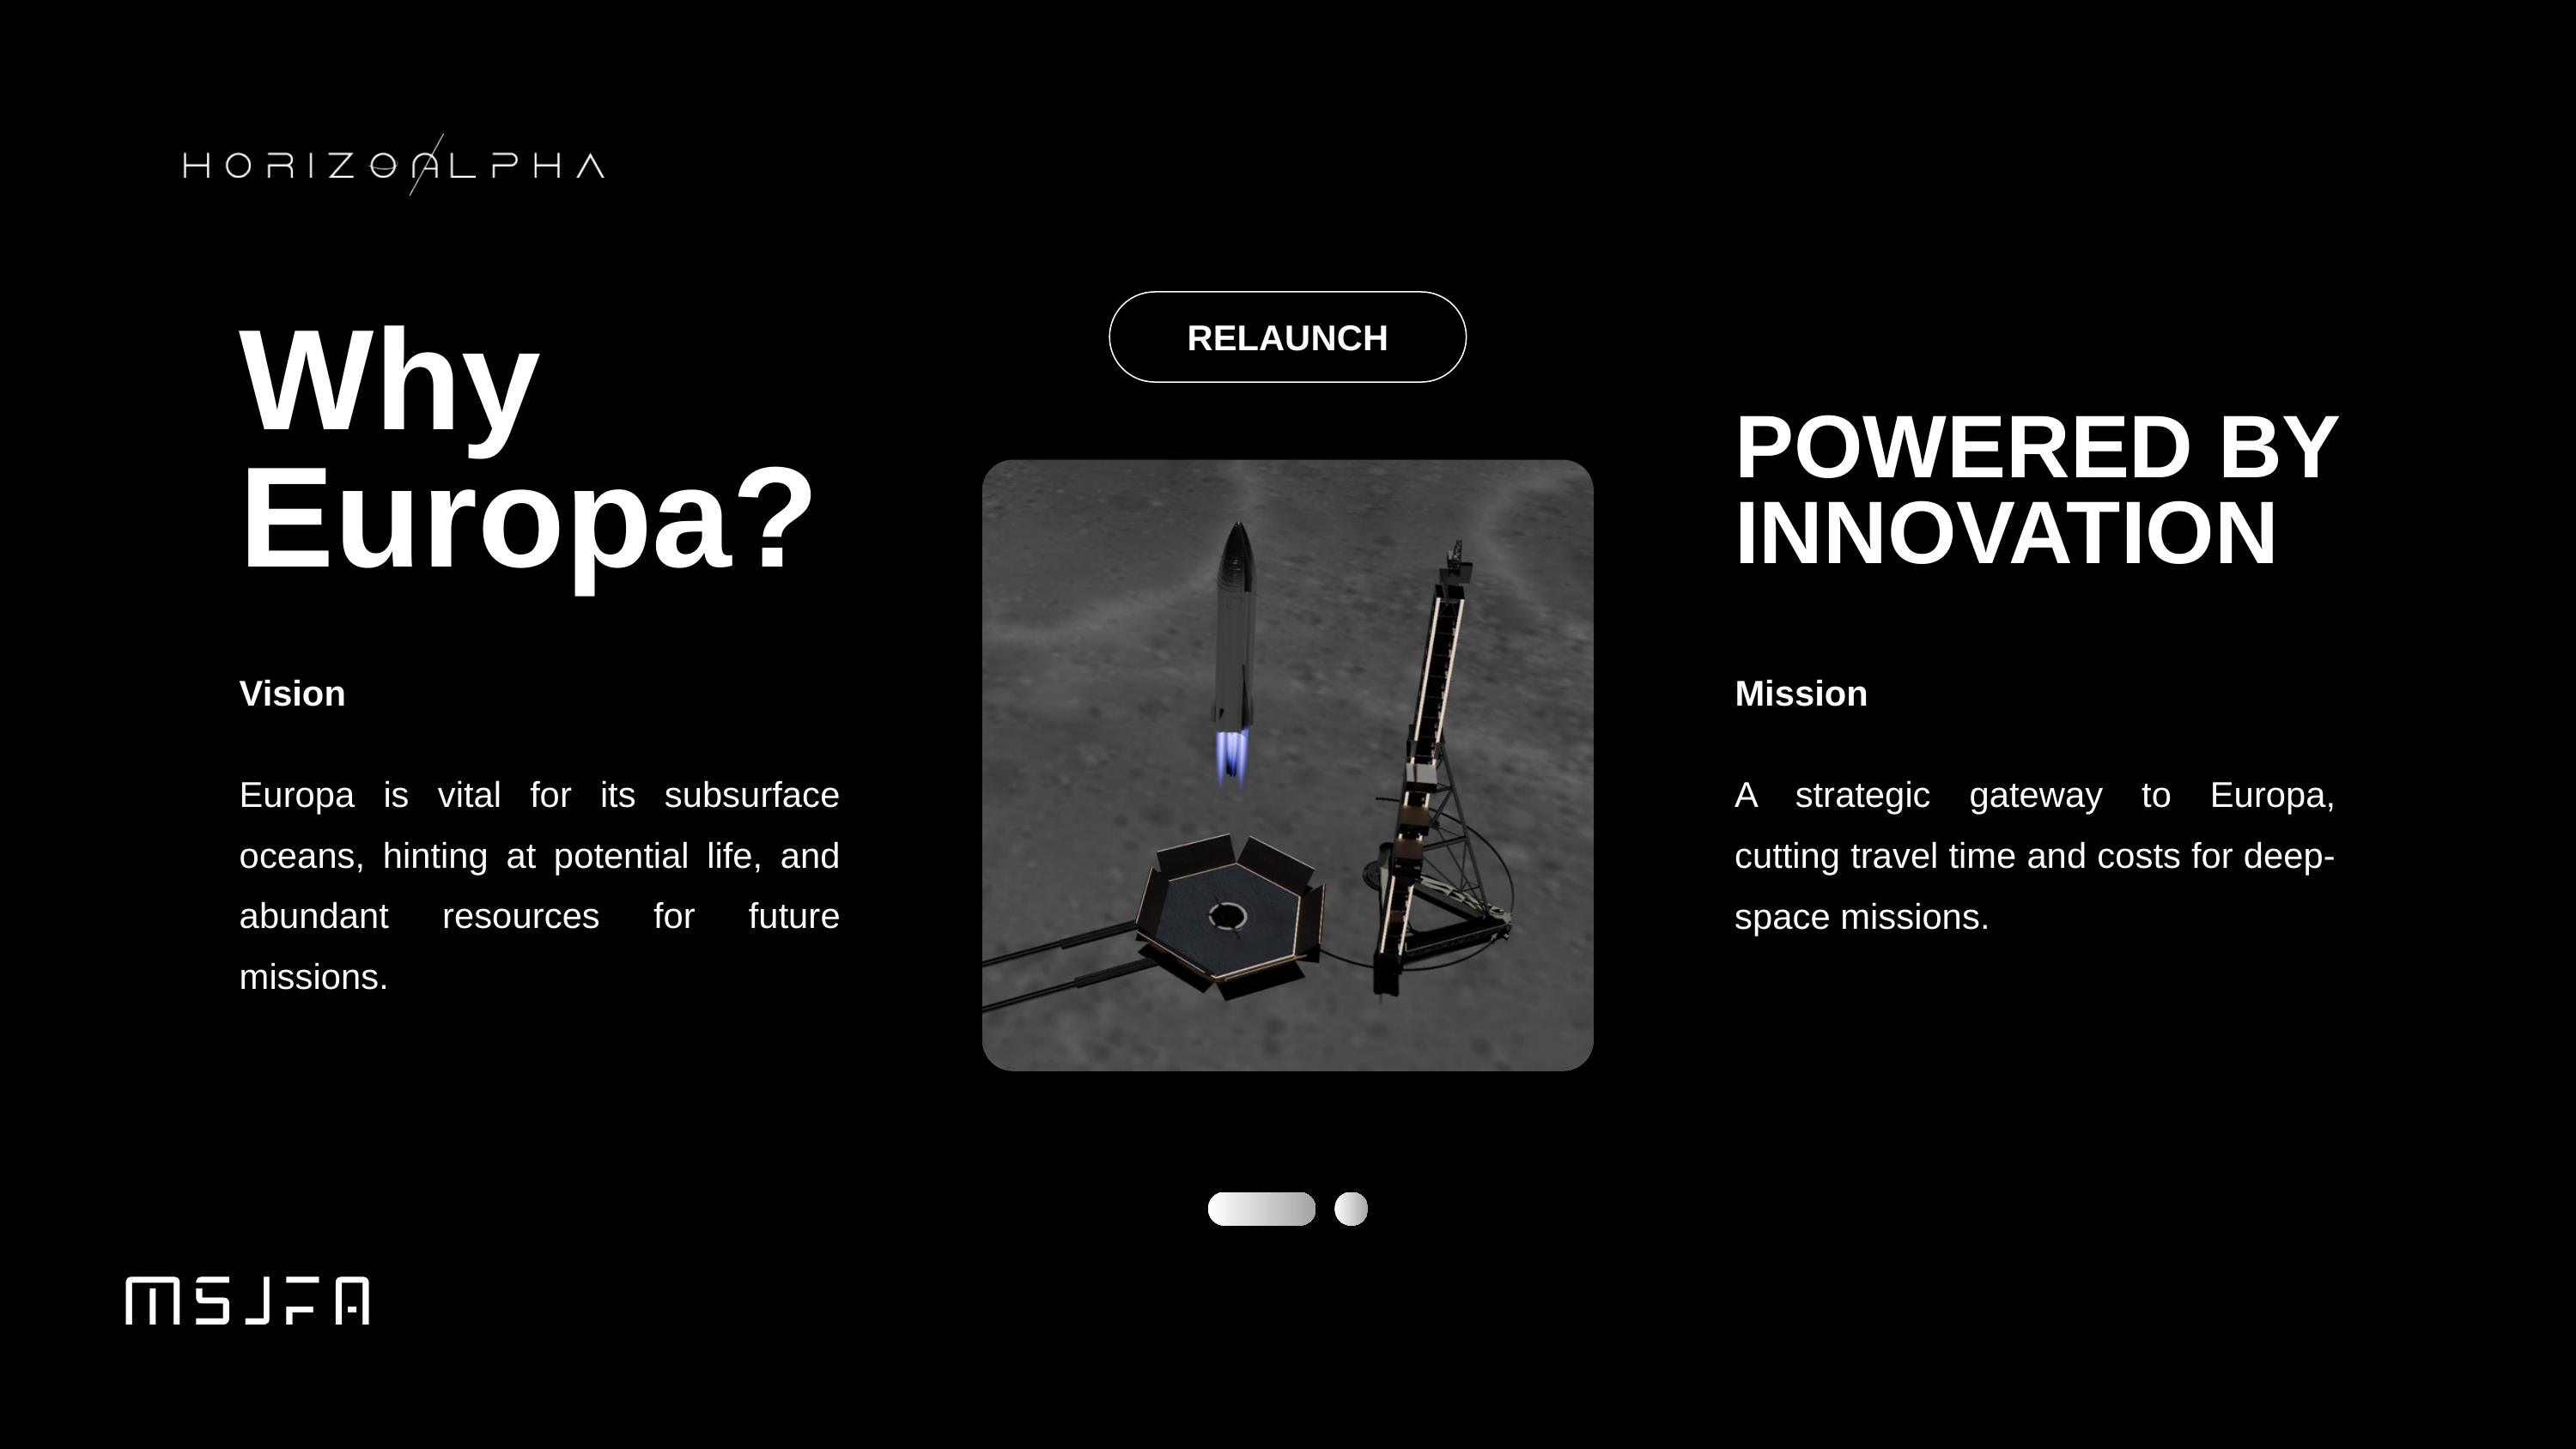

RELAUNCH
Why
Europa?
POWERED BY INNOVATION

Vision
Mission
Europa is vital for its subsurface oceans, hinting at potential life, and abundant resources for future missions.
A strategic gateway to Europa, cutting travel time and costs for deep-space missions.